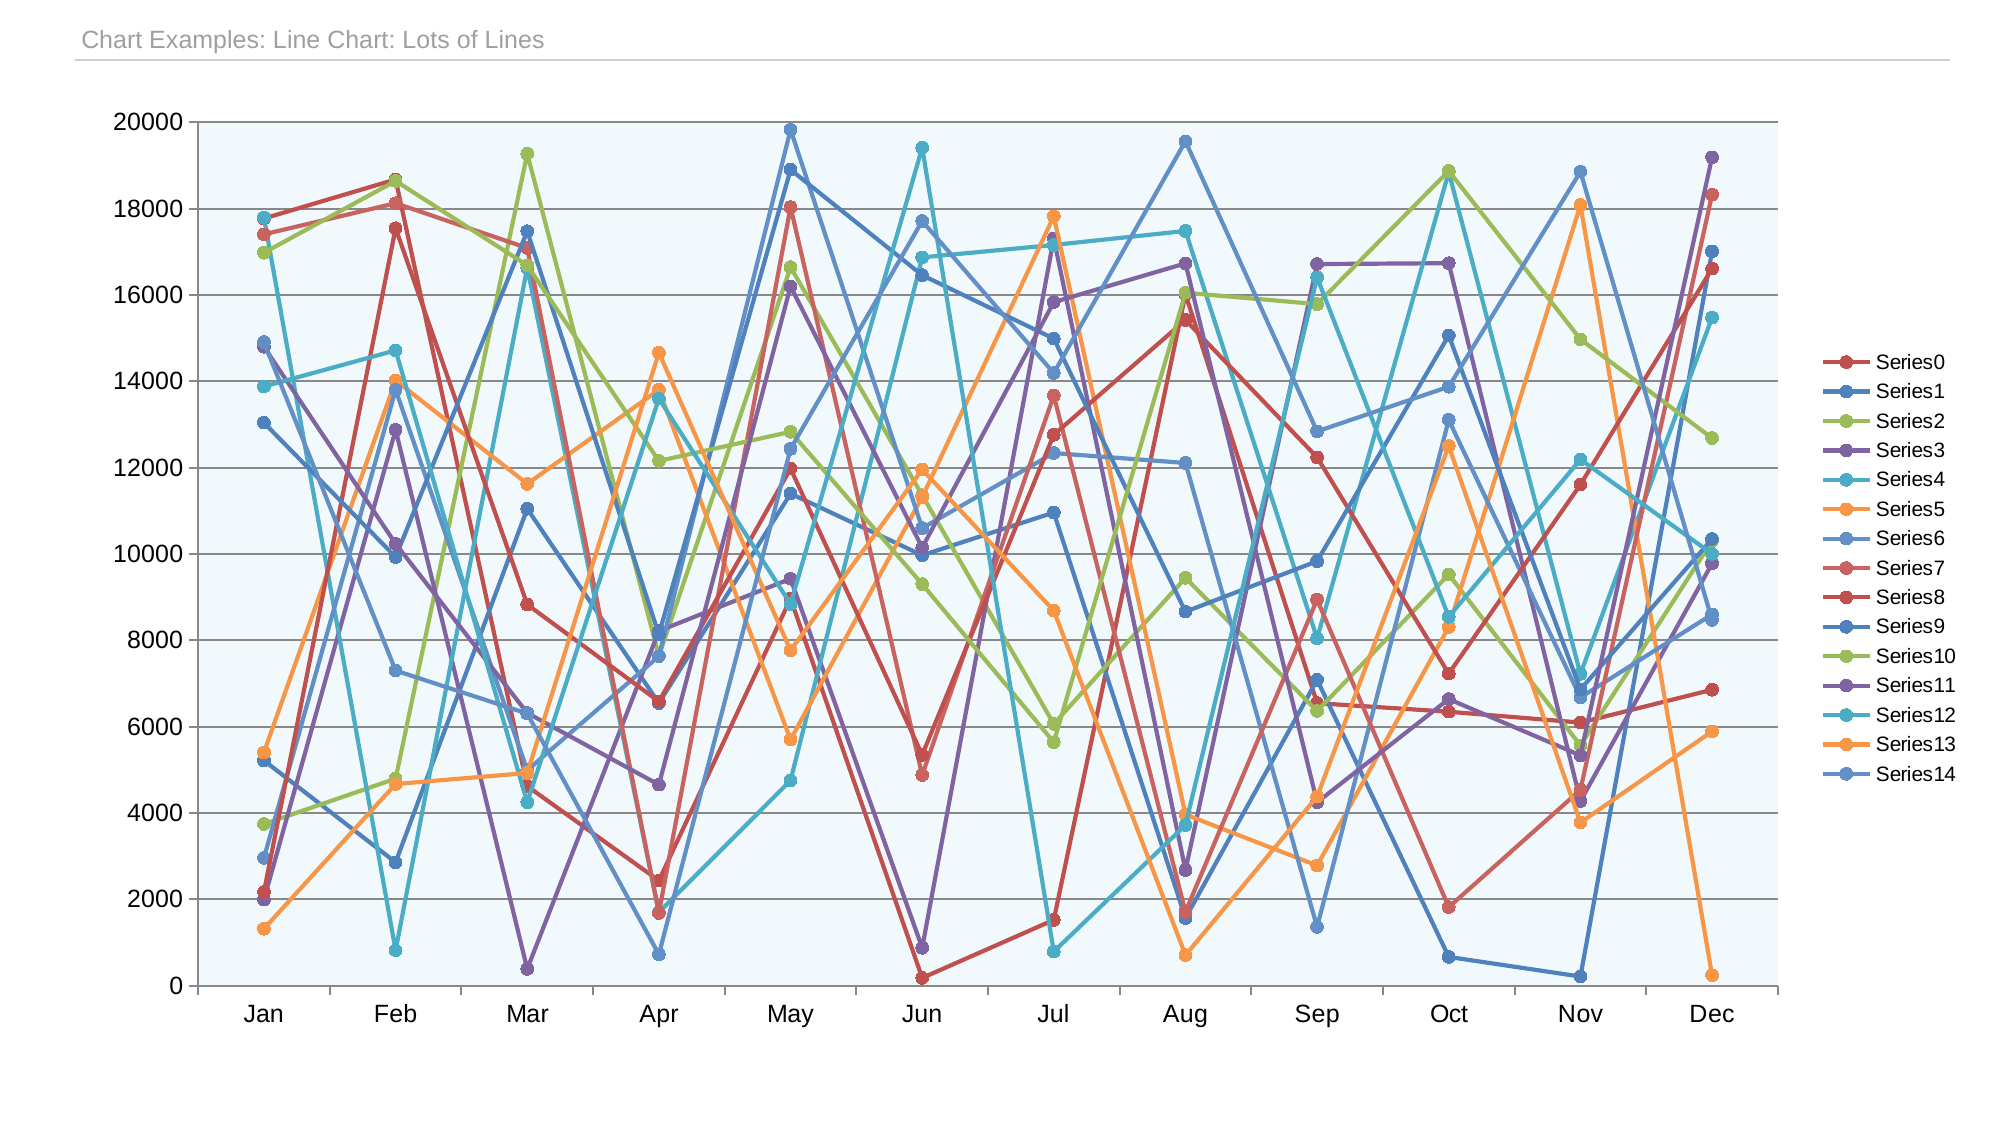

| Chart Examples: Line Chart: Lots of Lines |
| --- |

### Chart

| Category | Series0 | Series1 | Series2 | Series3 | Series4 | Series5 | Series6 | Series7 | Series8 | Series9 | Series10 | Series11 | Series12 | Series13 | Series14 |
|---|---|---|---|---|---|---|---|---|---|---|---|---|---|---|---|
| Jan | 17773.0 | 5217.0 | 3745.0 | 1993.0 | 17795.0 | 5403.0 | 2958.0 | 17406.0 | 2172.0 | 13042.0 | 16979.0 | 14801.0 | 13881.0 | 1318.0 | 14910.0 |
| Feb | 18676.0 | 2858.0 | 4797.0 | 12877.0 | 821.0 | 14021.0 | 13804.0 | 18127.0 | 17547.0 | 9932.0 | 18643.0 | 10238.0 | 14718.0 | 4672.0 | 7300.0 |
| Mar | 4623.0 | 11049.0 | 19273.0 | 388.0 | 16634.0 | 11626.0 | 4991.0 | 17089.0 | 8830.0 | 17477.0 | 16689.0 | 6318.0 | 4247.0 | 4927.0 | 6304.0 |
| Apr | 2436.0 | 6546.0 | 7639.0 | 8218.0 | 1699.0 | 13805.0 | 7631.0 | 1684.0 | 6585.0 | 8136.0 | 12157.0 | 4656.0 | 13601.0 | 14666.0 | 726.0 |
| May | 8966.0 | 11400.0 | 16645.0 | 9427.0 | 4755.0 | 5699.0 | 19830.0 | 18037.0 | 11980.0 | 18904.0 | 12832.0 | 16200.0 | 8841.0 | 7768.0 | 12436.0 |
| Jun | 180.0 | 9973.0 | 11362.0 | 878.0 | 16872.0 | 11320.0 | 10600.0 | 4880.0 | 5346.0 | 16459.0 | 9301.0 | 10149.0 | 19413.0 | 11959.0 | 17714.0 |
| Jul | 1525.0 | 10962.0 | 6063.0 | 17308.0 | 17159.0 | 17823.0 | 12339.0 | 13672.0 | 12763.0 | 14990.0 | 5641.0 | 15835.0 | 790.0 | 8688.0 | 14191.0 |
| Aug | 16018.0 | 1565.0 | 9448.0 | 2678.0 | 17484.0 | 3965.0 | 12109.0 | 1711.0 | 15421.0 | 8664.0 | 16053.0 | 16733.0 | 3721.0 | 708.0 | 19561.0 |
| Sep | 6545.0 | 7086.0 | 6363.0 | 16718.0 | 8044.0 | 2785.0 | 1362.0 | 8944.0 | 12240.0 | 9835.0 | 15789.0 | 4249.0 | 16409.0 | 4380.0 | 12842.0 |
| Oct | 6346.0 | 667.0 | 9525.0 | 16737.0 | 18847.0 | 8308.0 | 13107.0 | 1820.0 | 7229.0 | 15063.0 | 18874.0 | 6639.0 | 8544.0 | 12502.0 | 13875.0 |
| Nov | 6095.0 | 213.0 | 5565.0 | 4276.0 | 7222.0 | 18085.0 | 6678.0 | 4535.0 | 11608.0 | 6862.0 | 14975.0 | 5335.0 | 12192.0 | 3780.0 | 18856.0 |
| Dec | 6855.0 | 17011.0 | 10303.0 | 9781.0 | 15477.0 | 243.0 | 8601.0 | 18323.0 | 16609.0 | 10348.0 | 12685.0 | 19190.0 | 10005.0 | 5891.0 | 8473.0 |